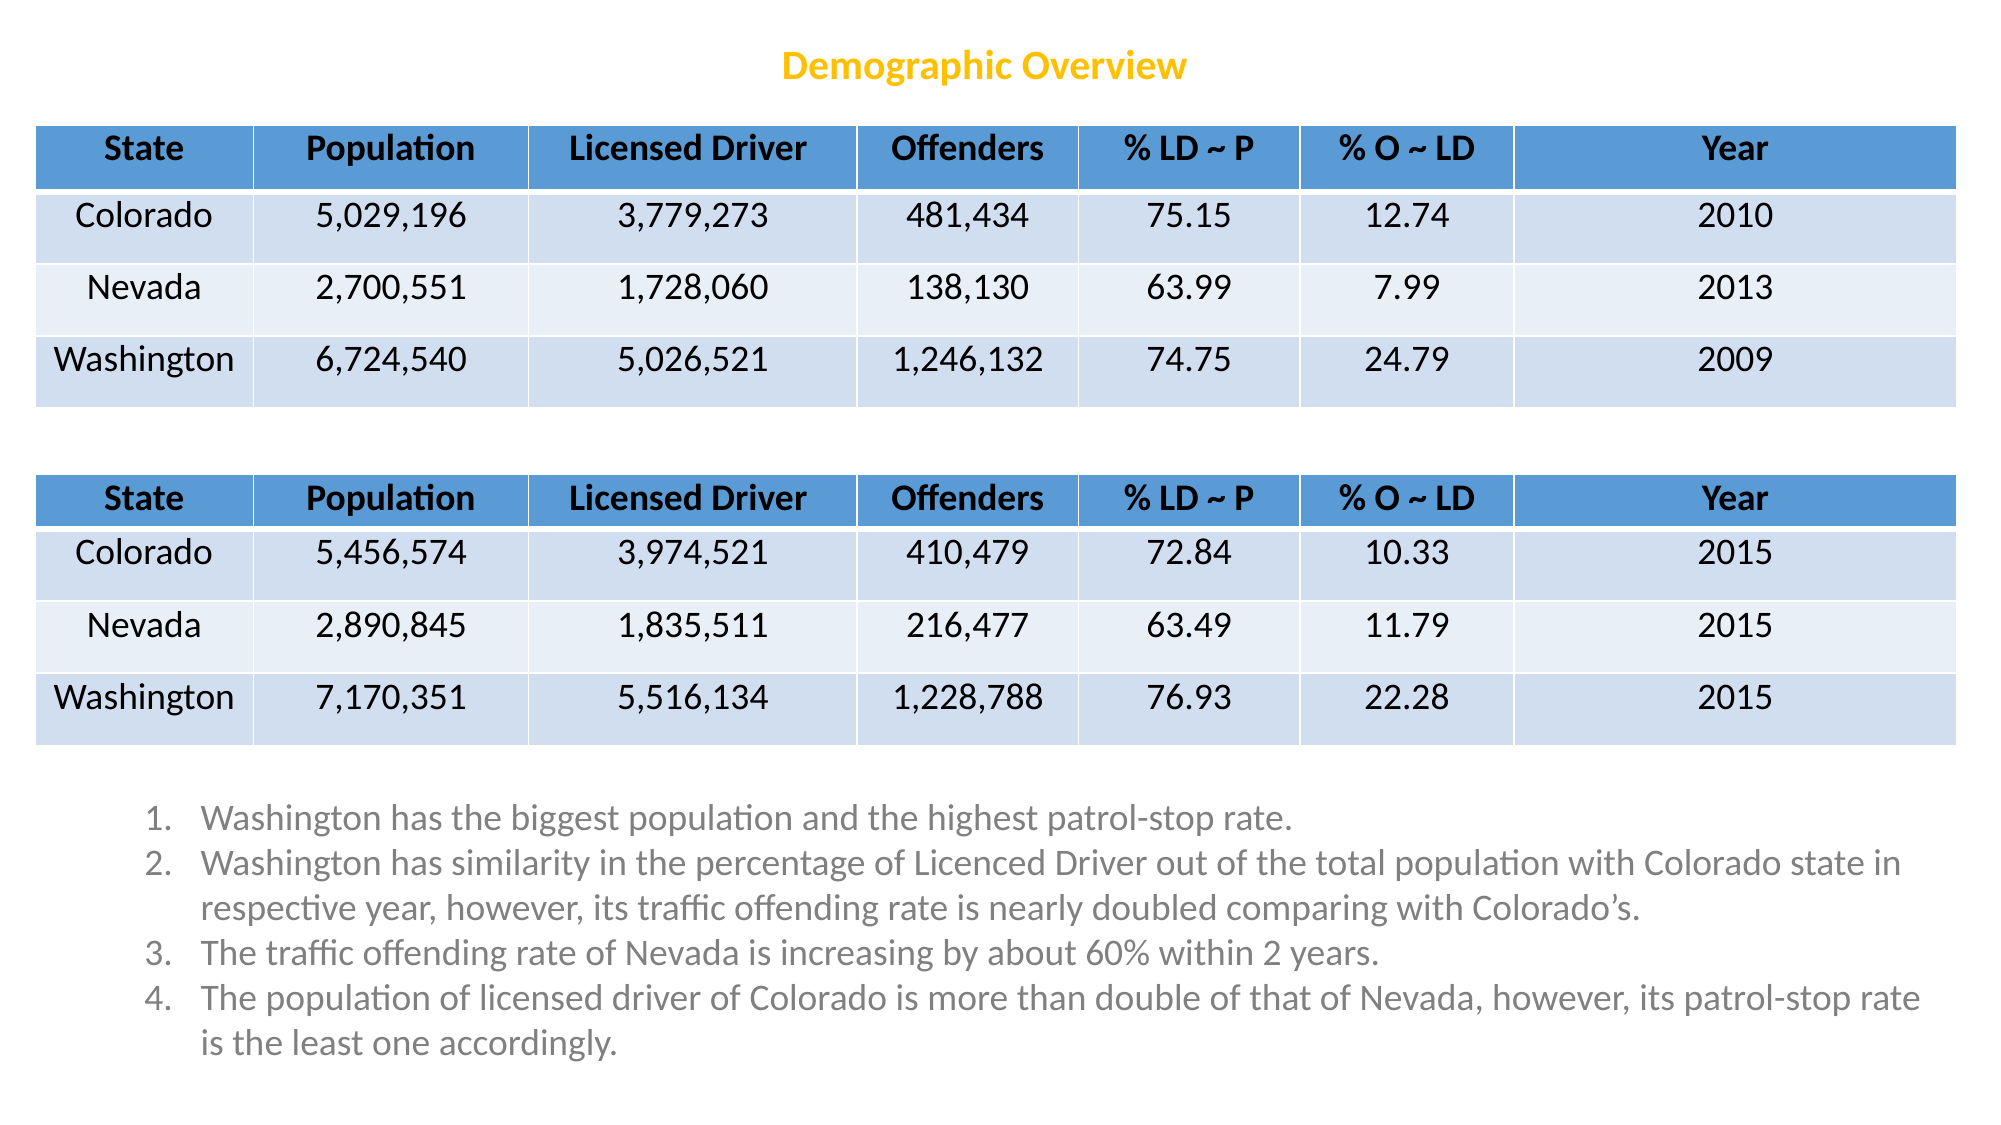

Demographic Overview
| State | Population | Licensed Driver | Offenders | % LD ~ P | % O ~ LD | Year |
| --- | --- | --- | --- | --- | --- | --- |
| Colorado | 5,029,196 | 3,779,273 | 481,434 | 75.15 | 12.74 | 2010 |
| Nevada | 2,700,551 | 1,728,060 | 138,130 | 63.99 | 7.99 | 2013 |
| Washington | 6,724,540 | 5,026,521 | 1,246,132 | 74.75 | 24.79 | 2009 |
| State | Population | Licensed Driver | Offenders | % LD ~ P | % O ~ LD | Year |
| --- | --- | --- | --- | --- | --- | --- |
| Colorado | 5,456,574 | 3,974,521 | 410,479 | 72.84 | 10.33 | 2015 |
| Nevada | 2,890,845 | 1,835,511 | 216,477 | 63.49 | 11.79 | 2015 |
| Washington | 7,170,351 | 5,516,134 | 1,228,788 | 76.93 | 22.28 | 2015 |
Washington has the biggest population and the highest patrol-stop rate.
Washington has similarity in the percentage of Licenced Driver out of the total population with Colorado state in respective year, however, its traffic offending rate is nearly doubled comparing with Colorado’s.
The traffic offending rate of Nevada is increasing by about 60% within 2 years.
The population of licensed driver of Colorado is more than double of that of Nevada, however, its patrol-stop rate is the least one accordingly.